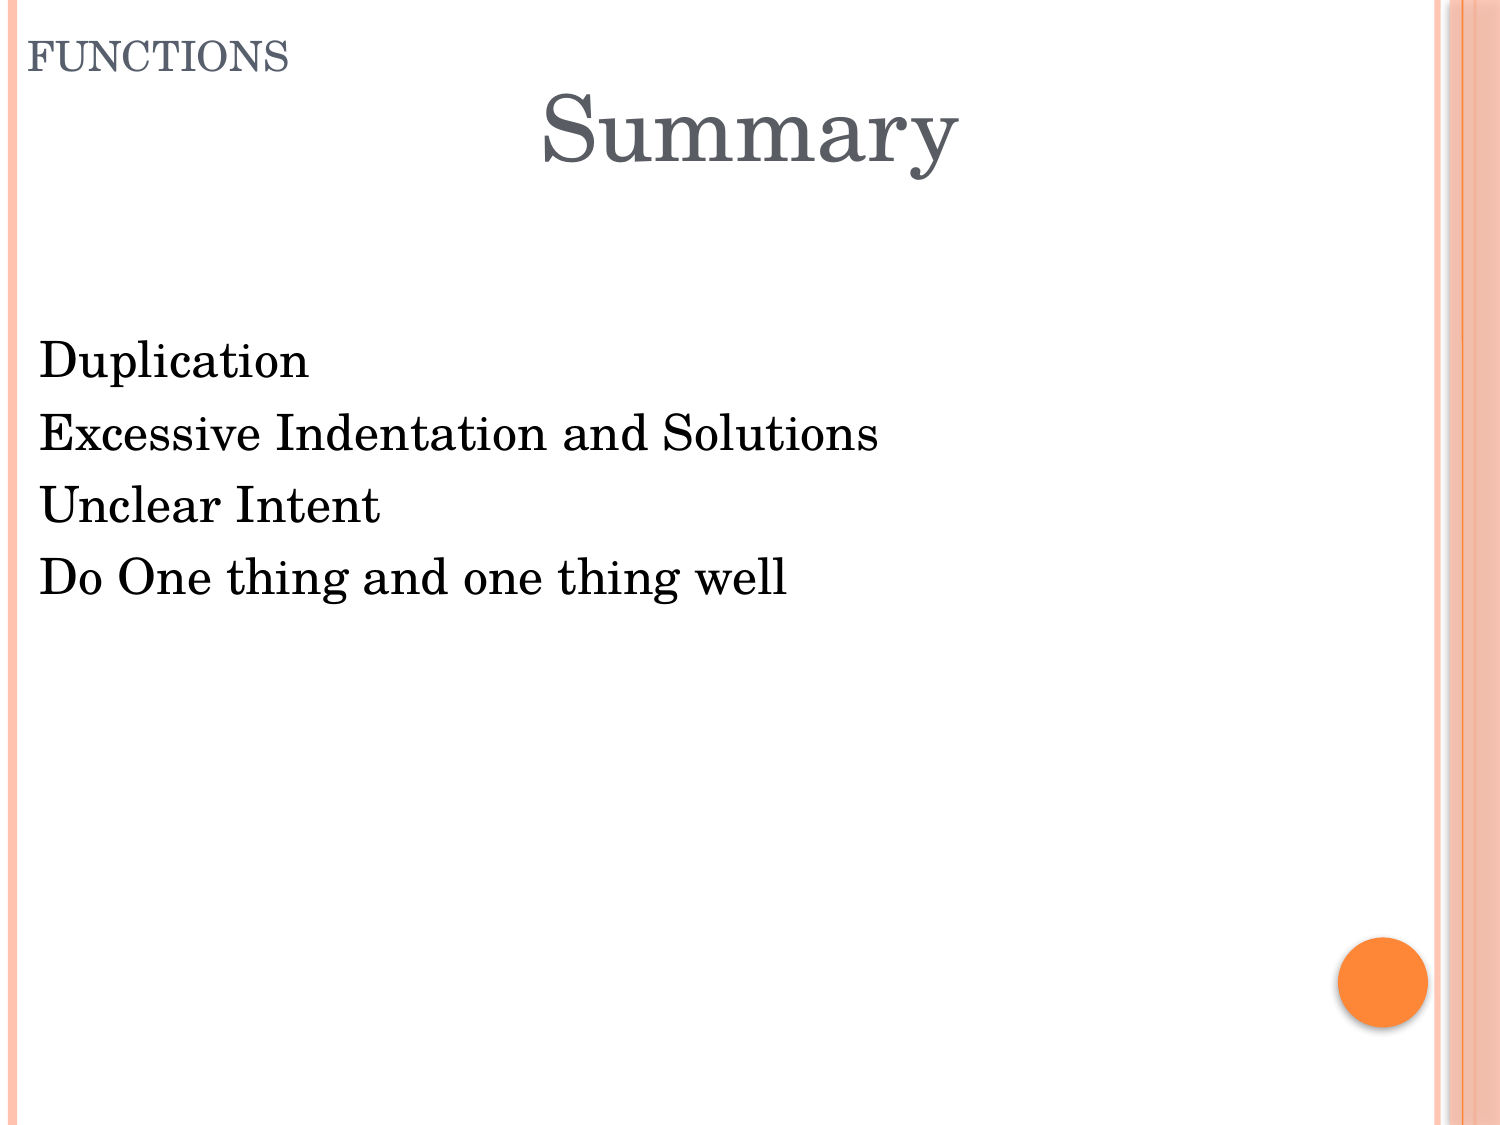

# Functions
Summary

Duplication
Excessive Indentation and Solutions
Unclear Intent
Do One thing and one thing well